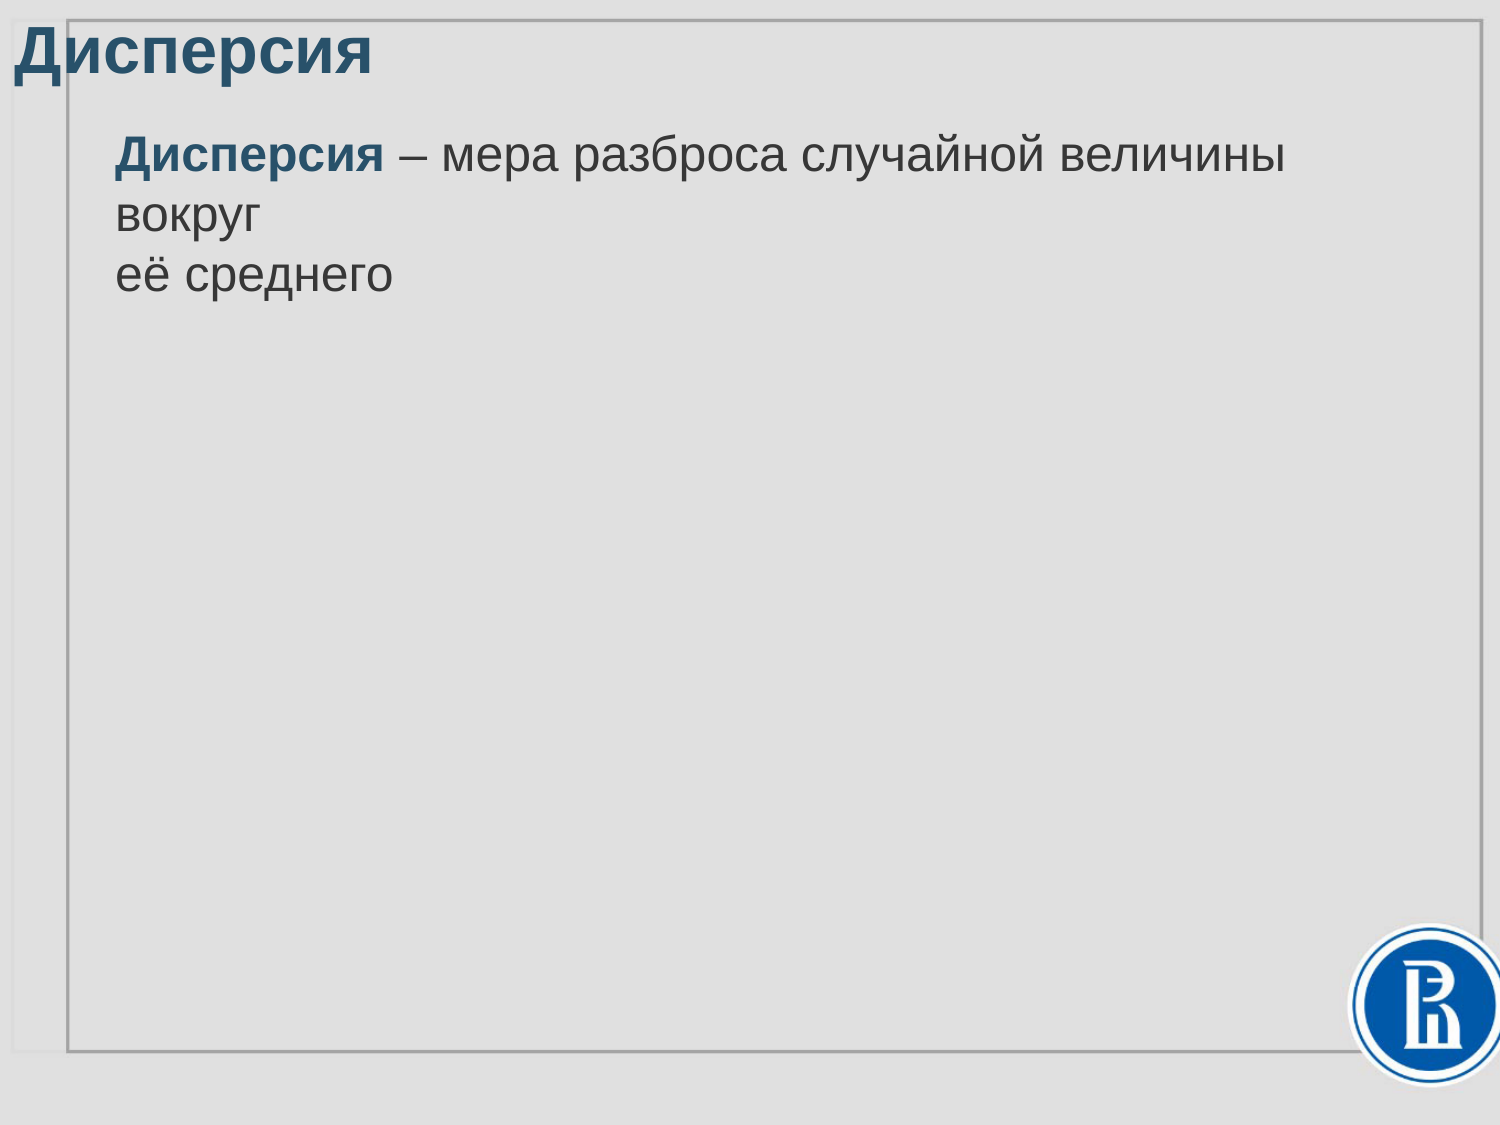

Дисперсия
Дисперсия – мера разброса случайной величины вокруг
её среднего